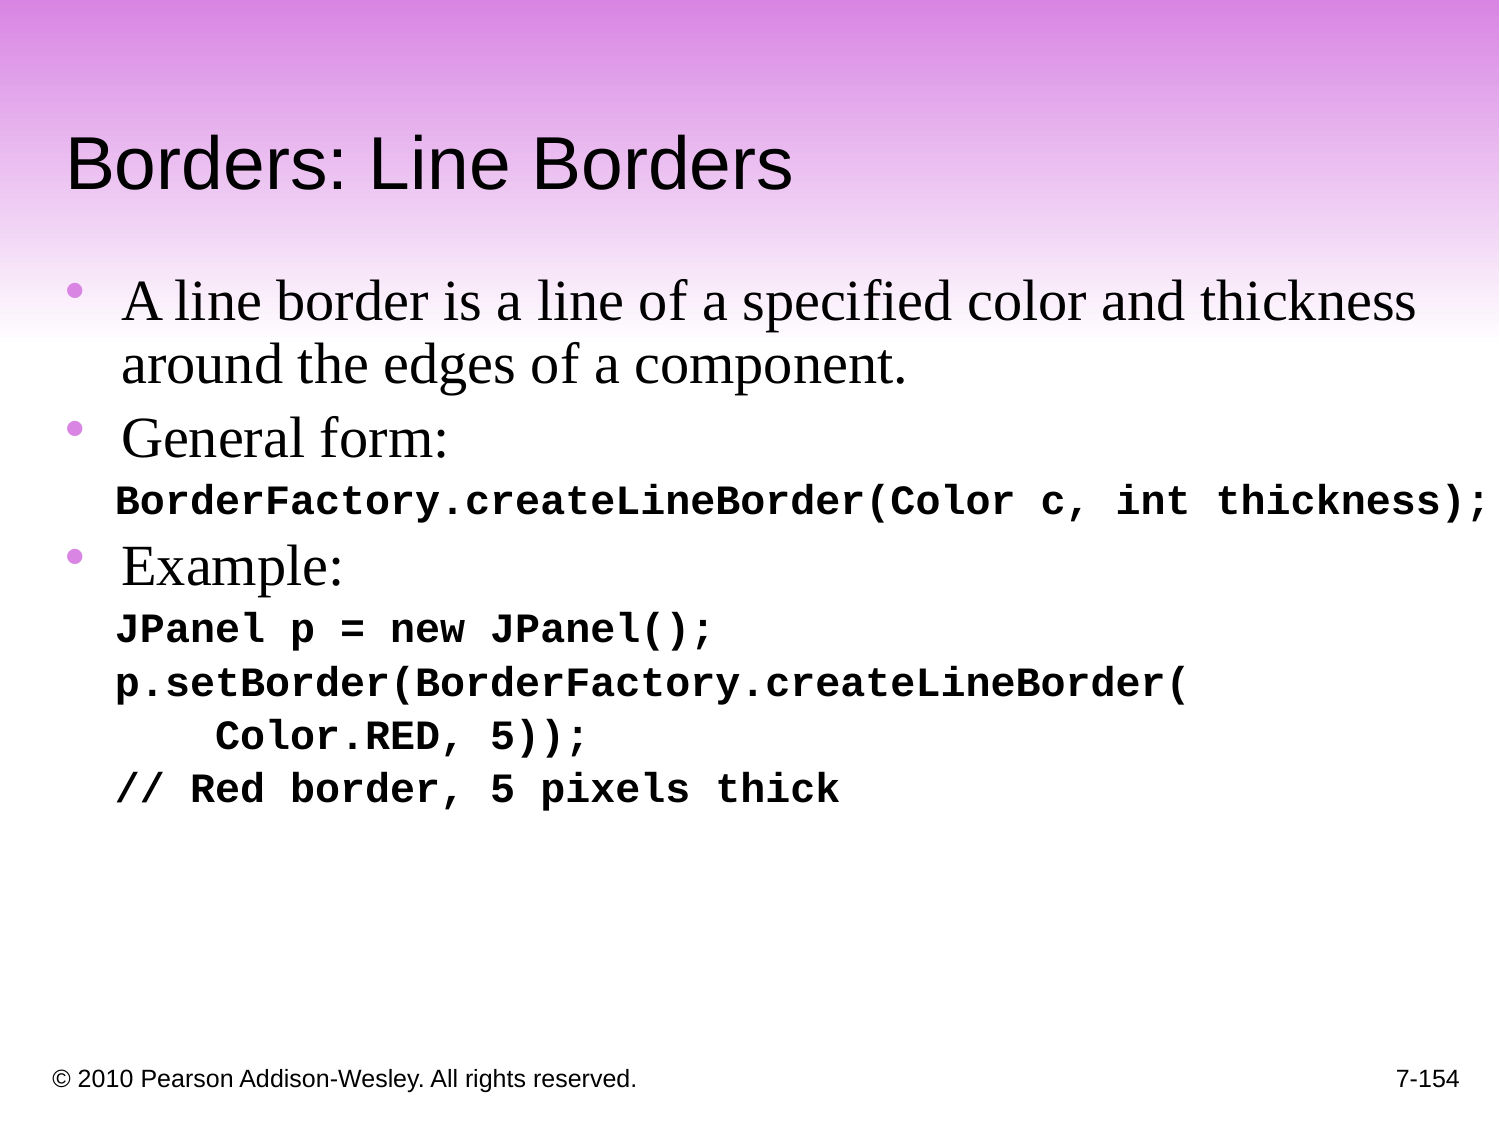

Borders: Line Borders
A line border is a line of a specified color and thickness around the edges of a component.
General form:
  BorderFactory.createLineBorder(Color c, int thickness);
Example:
  JPanel p = new JPanel();
  p.setBorder(BorderFactory.createLineBorder(
      Color.RED, 5));
  // Red border, 5 pixels thick

7-154